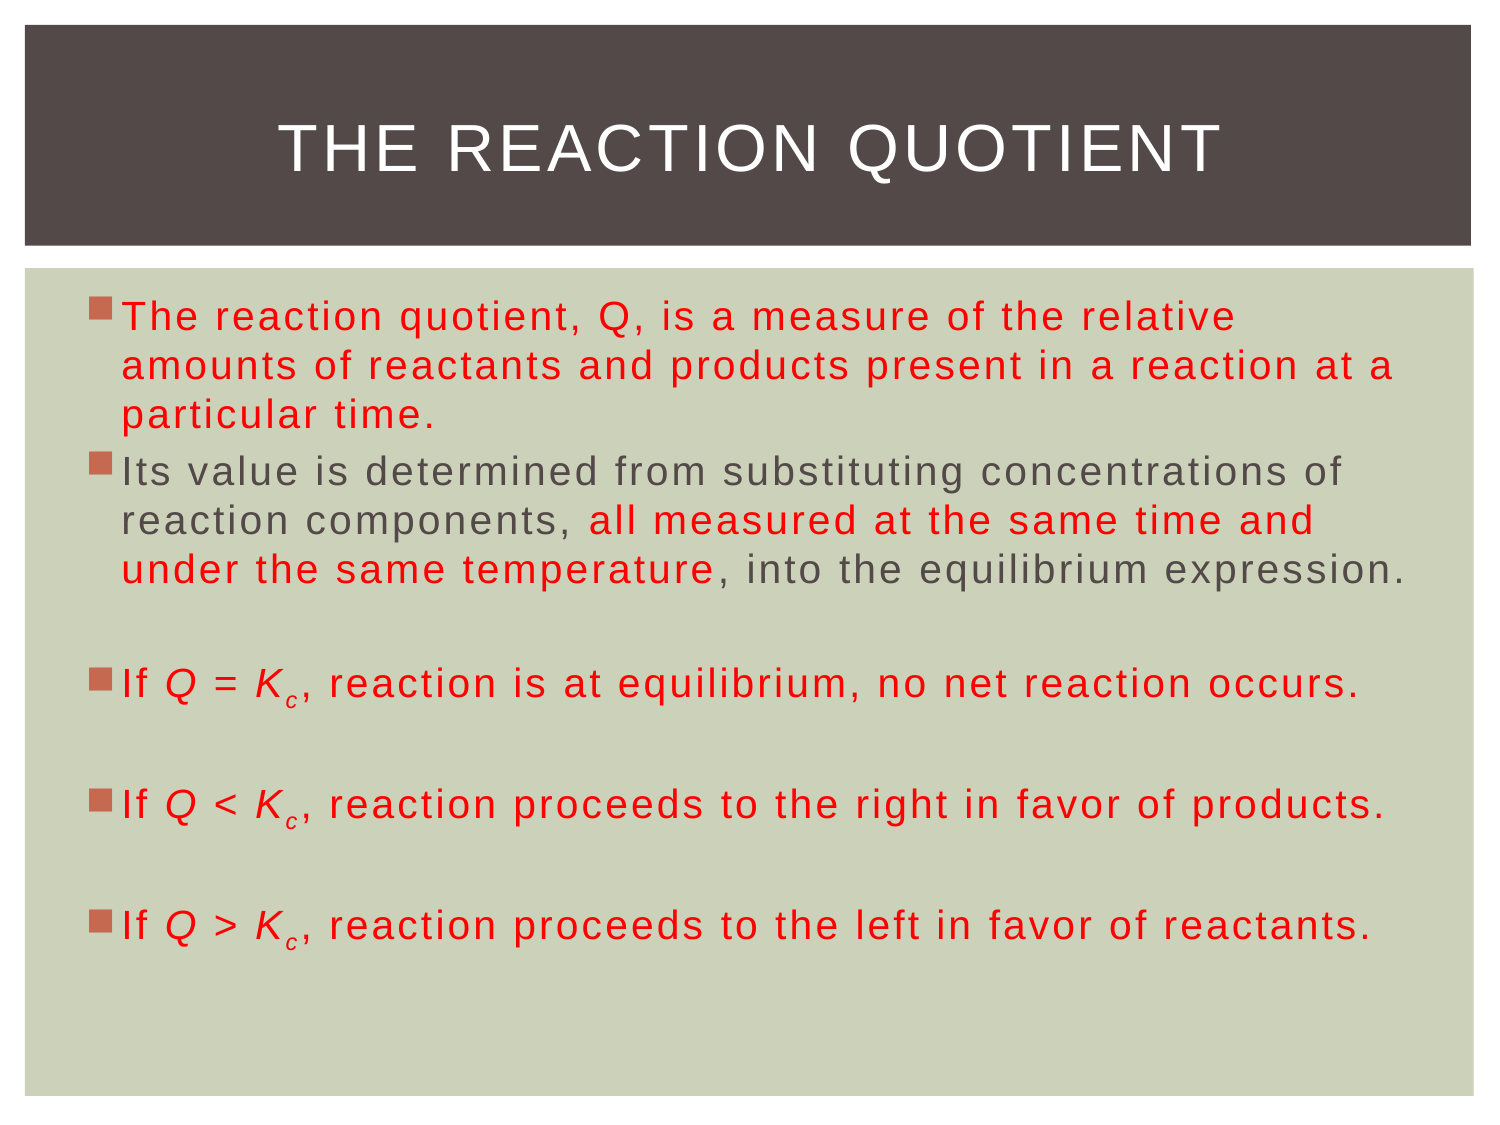

# The reaction quotient
The reaction quotient, Q, is a measure of the relative amounts of reactants and products present in a reaction at a particular time.
Its value is determined from substituting concentrations of reaction components, all measured at the same time and under the same temperature, into the equilibrium expression.

If Q = Kc, reaction is at equilibrium, no net reaction occurs.

If Q < Kc, reaction proceeds to the right in favor of products.

If Q > Kc, reaction proceeds to the left in favor of reactants.
108